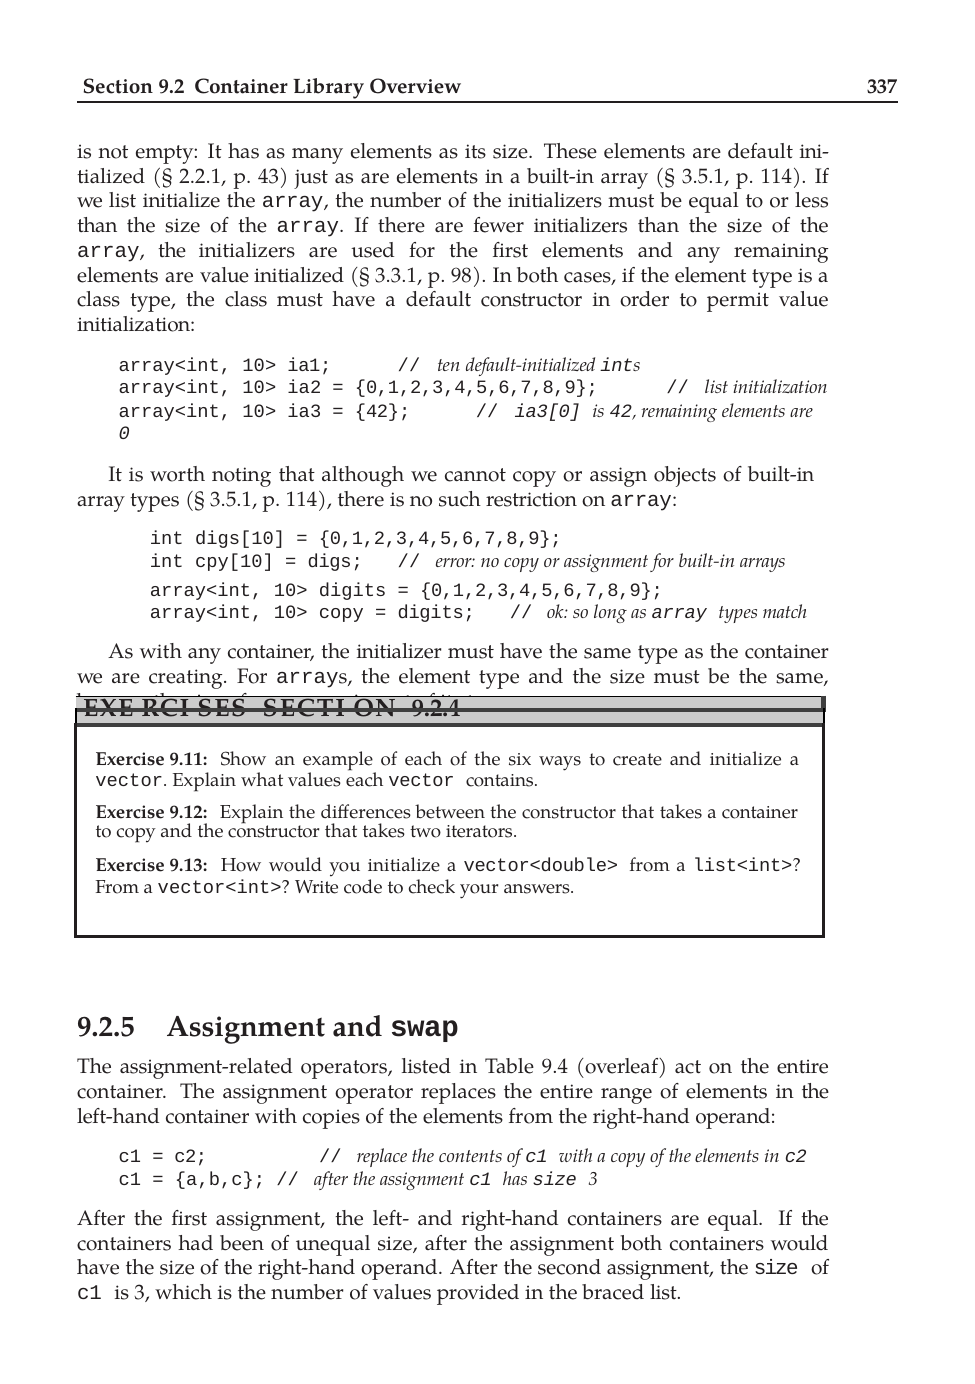

Section 9.2 Container Library Overview
337

is not empty: It has as many elements as its size. These elements are default ini- tialized (§ 2.2.1, p. 43) just as are elements in a built-in array (§ 3.5.1, p. 114). If we list initialize the array, the number of the initializers must be equal to or less than the size of the array. If there are fewer initializers than the size of the array, the initializers are used for the first elements and any remaining elements are value initialized (§ 3.3.1, p. 98). In both cases, if the element type is a class type, the class must have a default constructor in order to permit value initialization:
array<int, 10> ia1;	// ten default-initialized ints
array<int, 10> ia2 = {0,1,2,3,4,5,6,7,8,9};	// list initialization
array<int, 10> ia3 = {42};	// ia3[0] is 42, remaining elements are 0
It is worth noting that although we cannot copy or assign objects of built-in array types (§ 3.5.1, p. 114), there is no such restriction on array:
int digs[10] = {0,1,2,3,4,5,6,7,8,9};
int cpy[10] = digs;	// error: no copy or assignment for built-in arrays
array<int, 10> digits = {0,1,2,3,4,5,6,7,8,9};
array<int, 10> copy = digits;	// ok: so long as array types match
As with any container, the initializer must have the same type as the container we are creating. For arrays, the element type and the size must be the same, because the size of an array is part of its type.
|  |
| --- |
| Exe rci ses Secti on 9.2.4 |
| Exercise 9.11: Show an example of each of the six ways to create and initialize a vector. Explain what values each vector contains. Exercise 9.12: Explain the differences between the constructor that takes a container to copy and the constructor that takes two iterators. Exercise 9.13: How would you initialize a vector<double> from a list<int>? From a vector<int>? Write code to check your answers. |
9.2.5	Assignment and swap
The assignment-related operators, listed in Table 9.4 (overleaf) act on the entire container. The assignment operator replaces the entire range of elements in the left-hand container with copies of the elements from the right-hand operand:
c1 = c2;	// replace the contents of c1 with a copy of the elements in c2
c1 = {a,b,c}; // after the assignment c1 has size 3
After the first assignment, the left- and right-hand containers are equal. If the containers had been of unequal size, after the assignment both containers would have the size of the right-hand operand. After the second assignment, the size of c1 is 3, which is the number of values provided in the braced list.